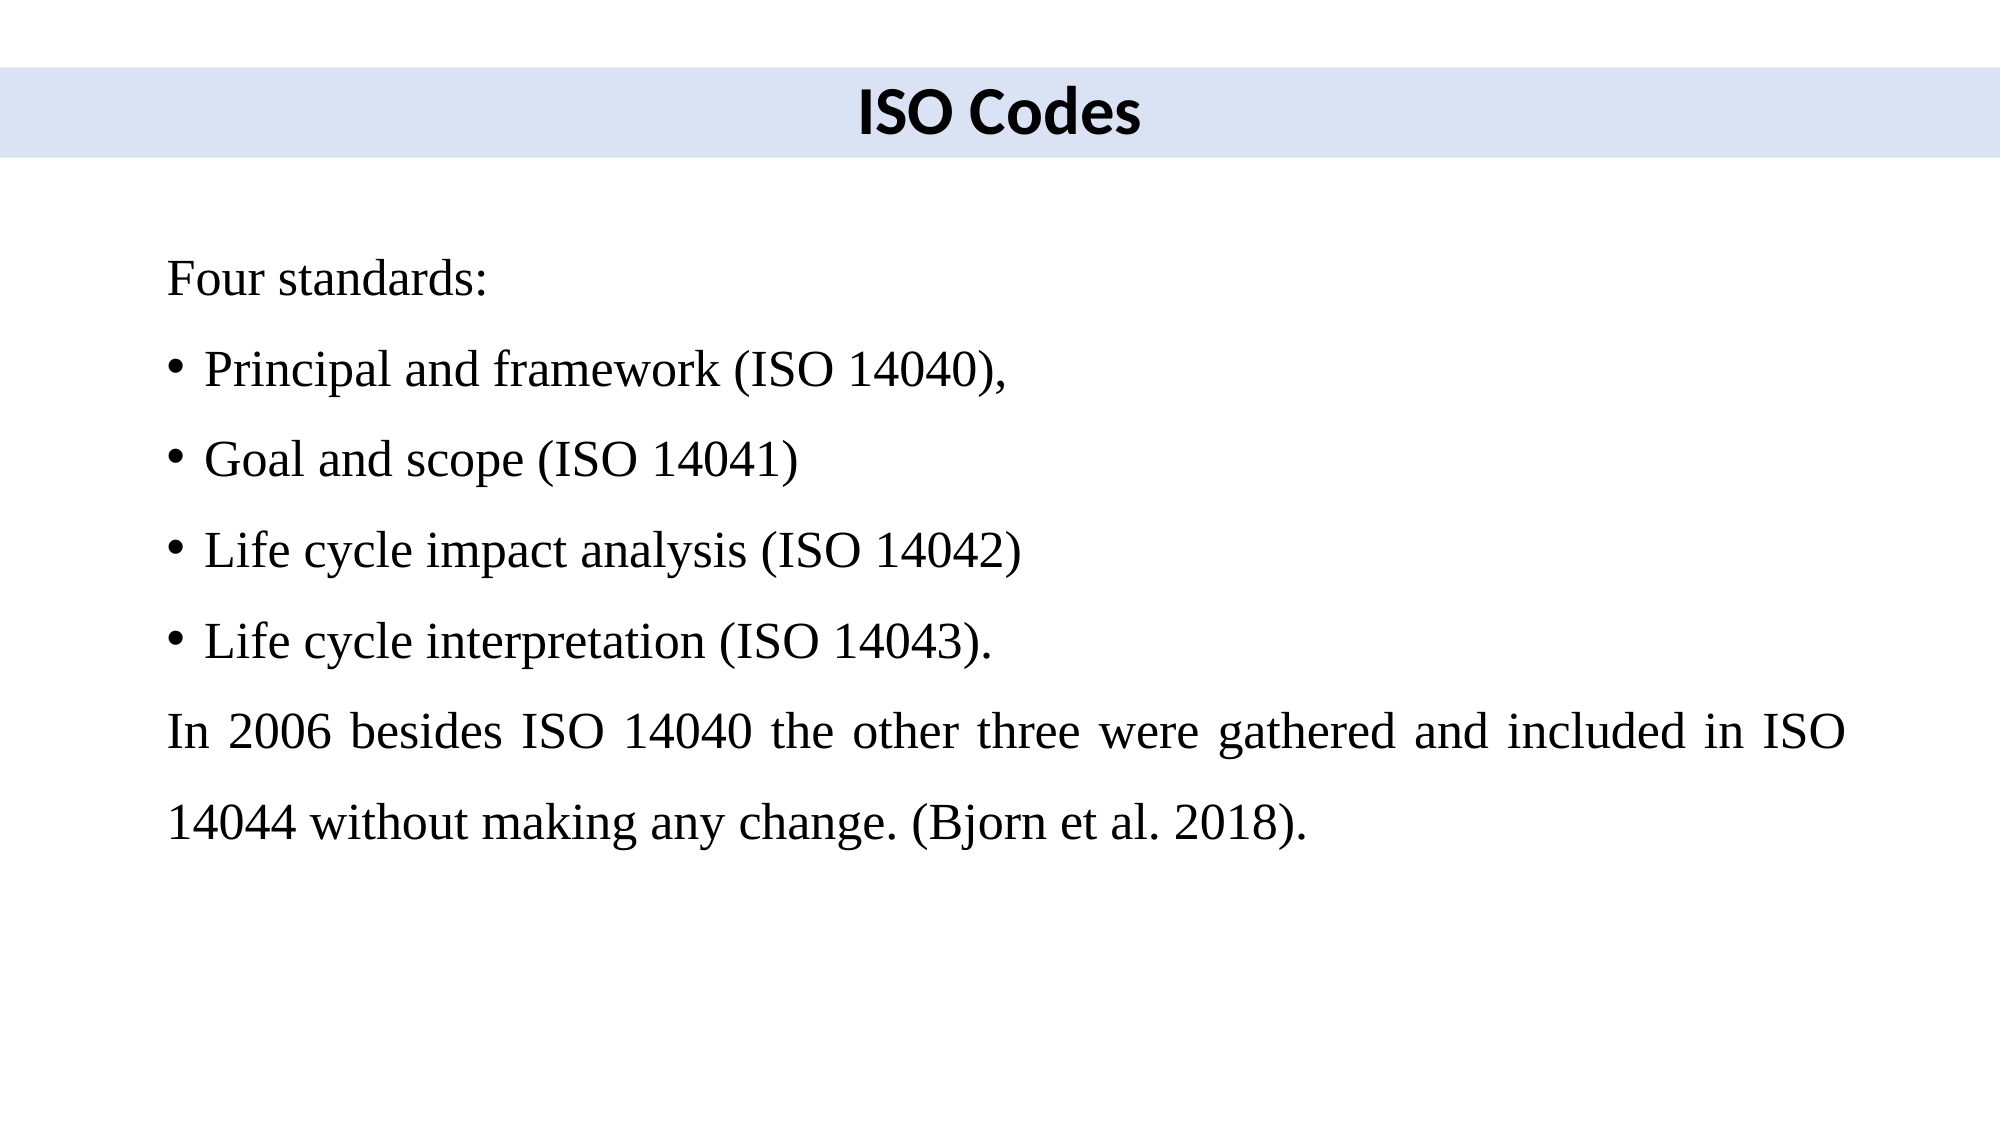

# ISO Codes
Four standards:
Principal and framework (ISO 14040),
Goal and scope (ISO 14041)
Life cycle impact analysis (ISO 14042)
Life cycle interpretation (ISO 14043).
In 2006 besides ISO 14040 the other three were gathered and included in ISO 14044 without making any change. (Bjorn et al. 2018).